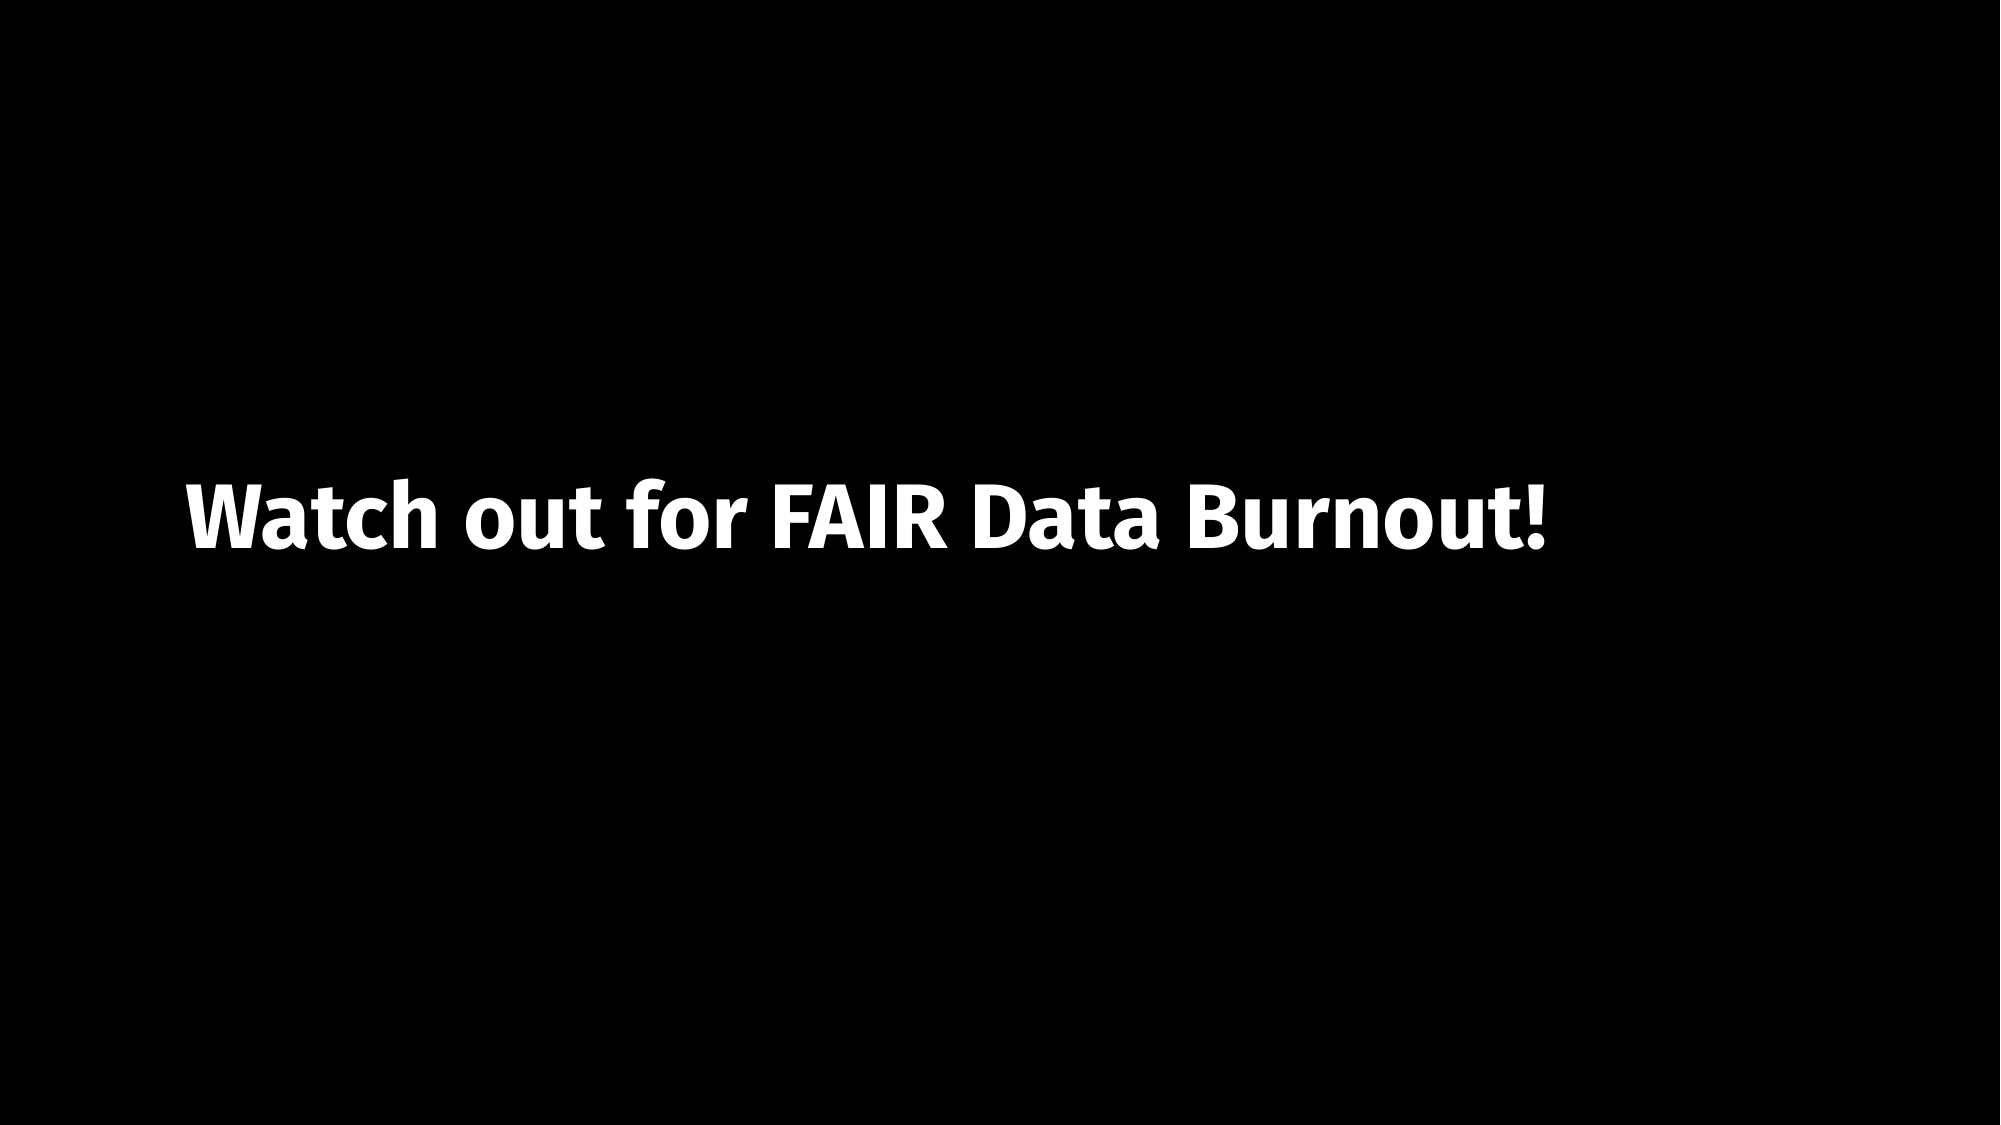

# Watch out for FAIR Data Burnout!